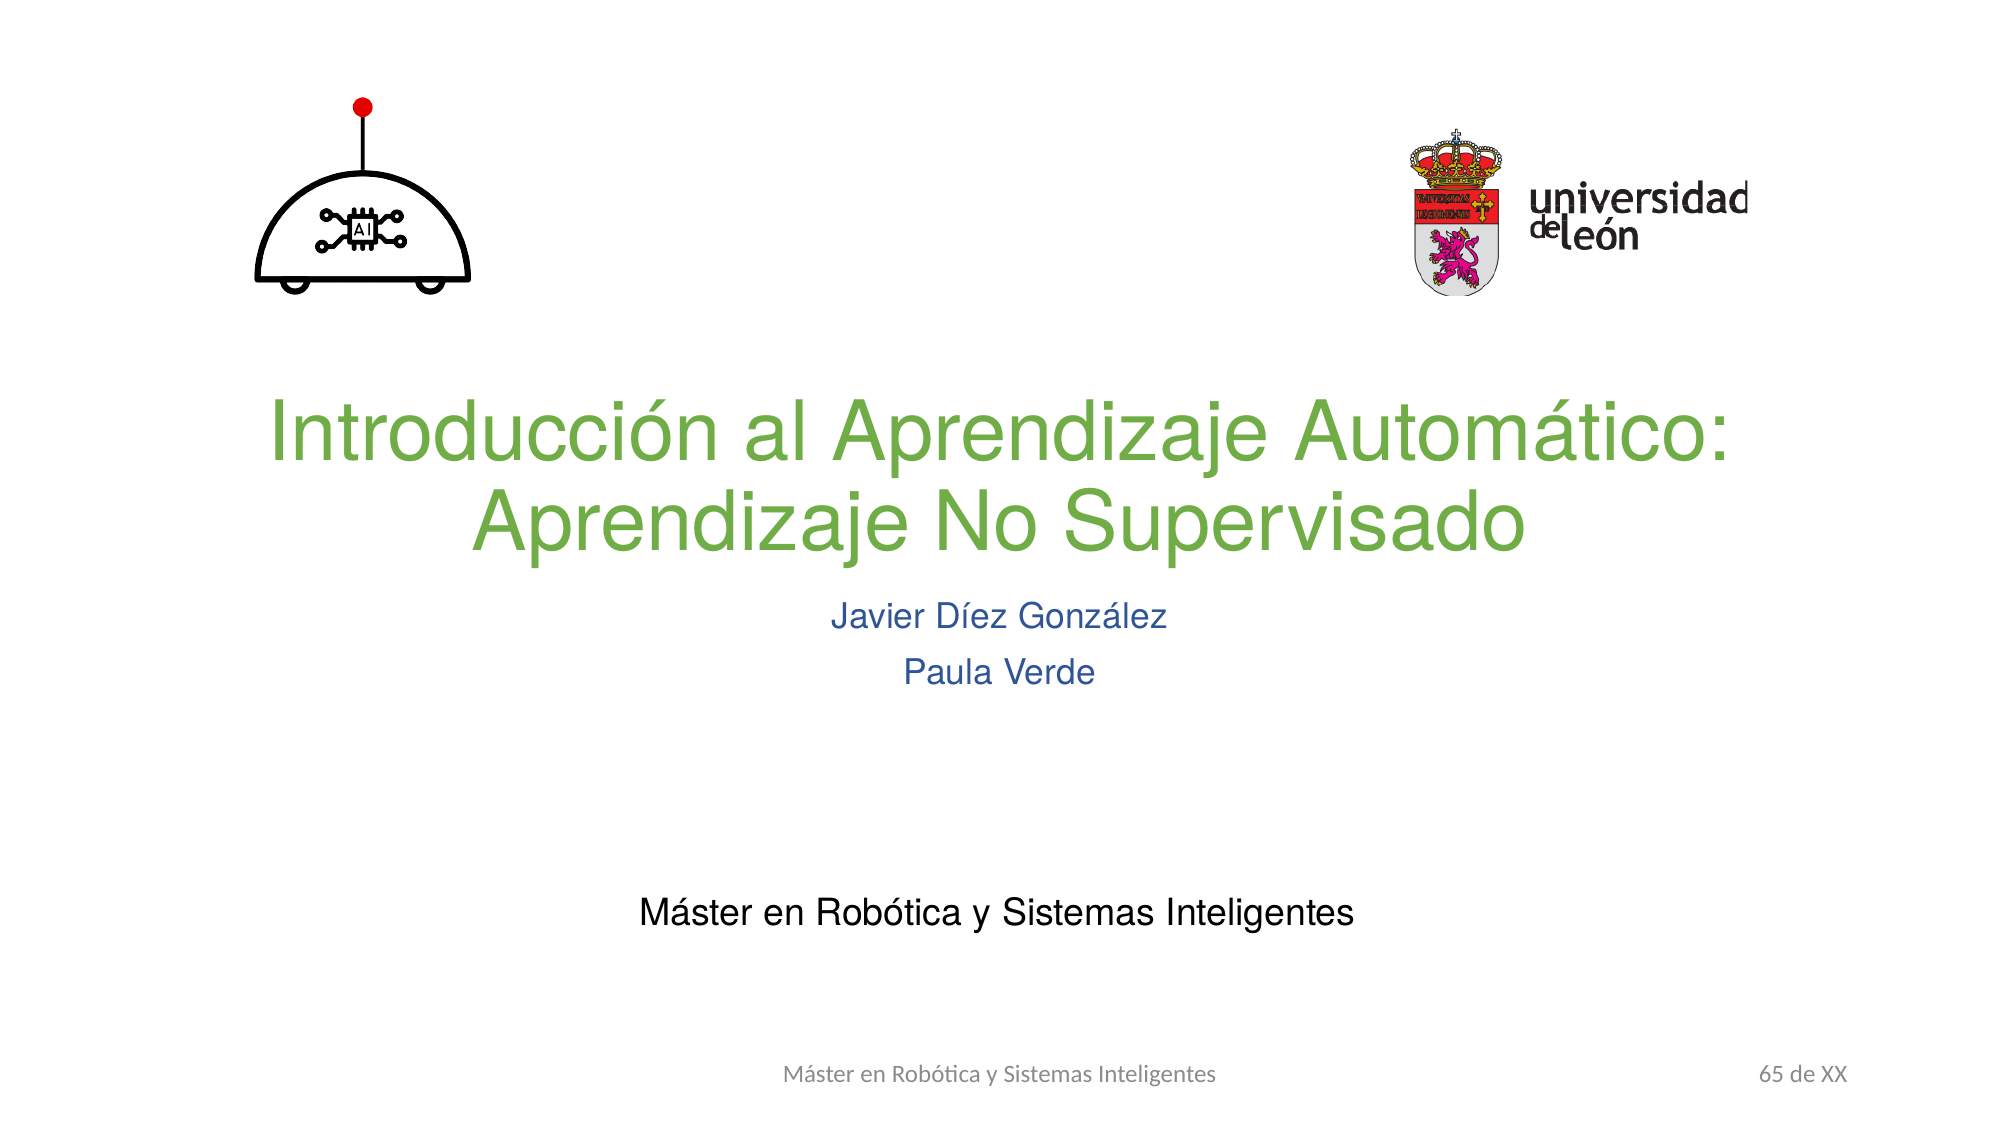

# Introducción al Aprendizaje Automático: Aprendizaje No Supervisado
Javier Díez González
Paula Verde
Máster en Robótica y Sistemas Inteligentes
65 de XX